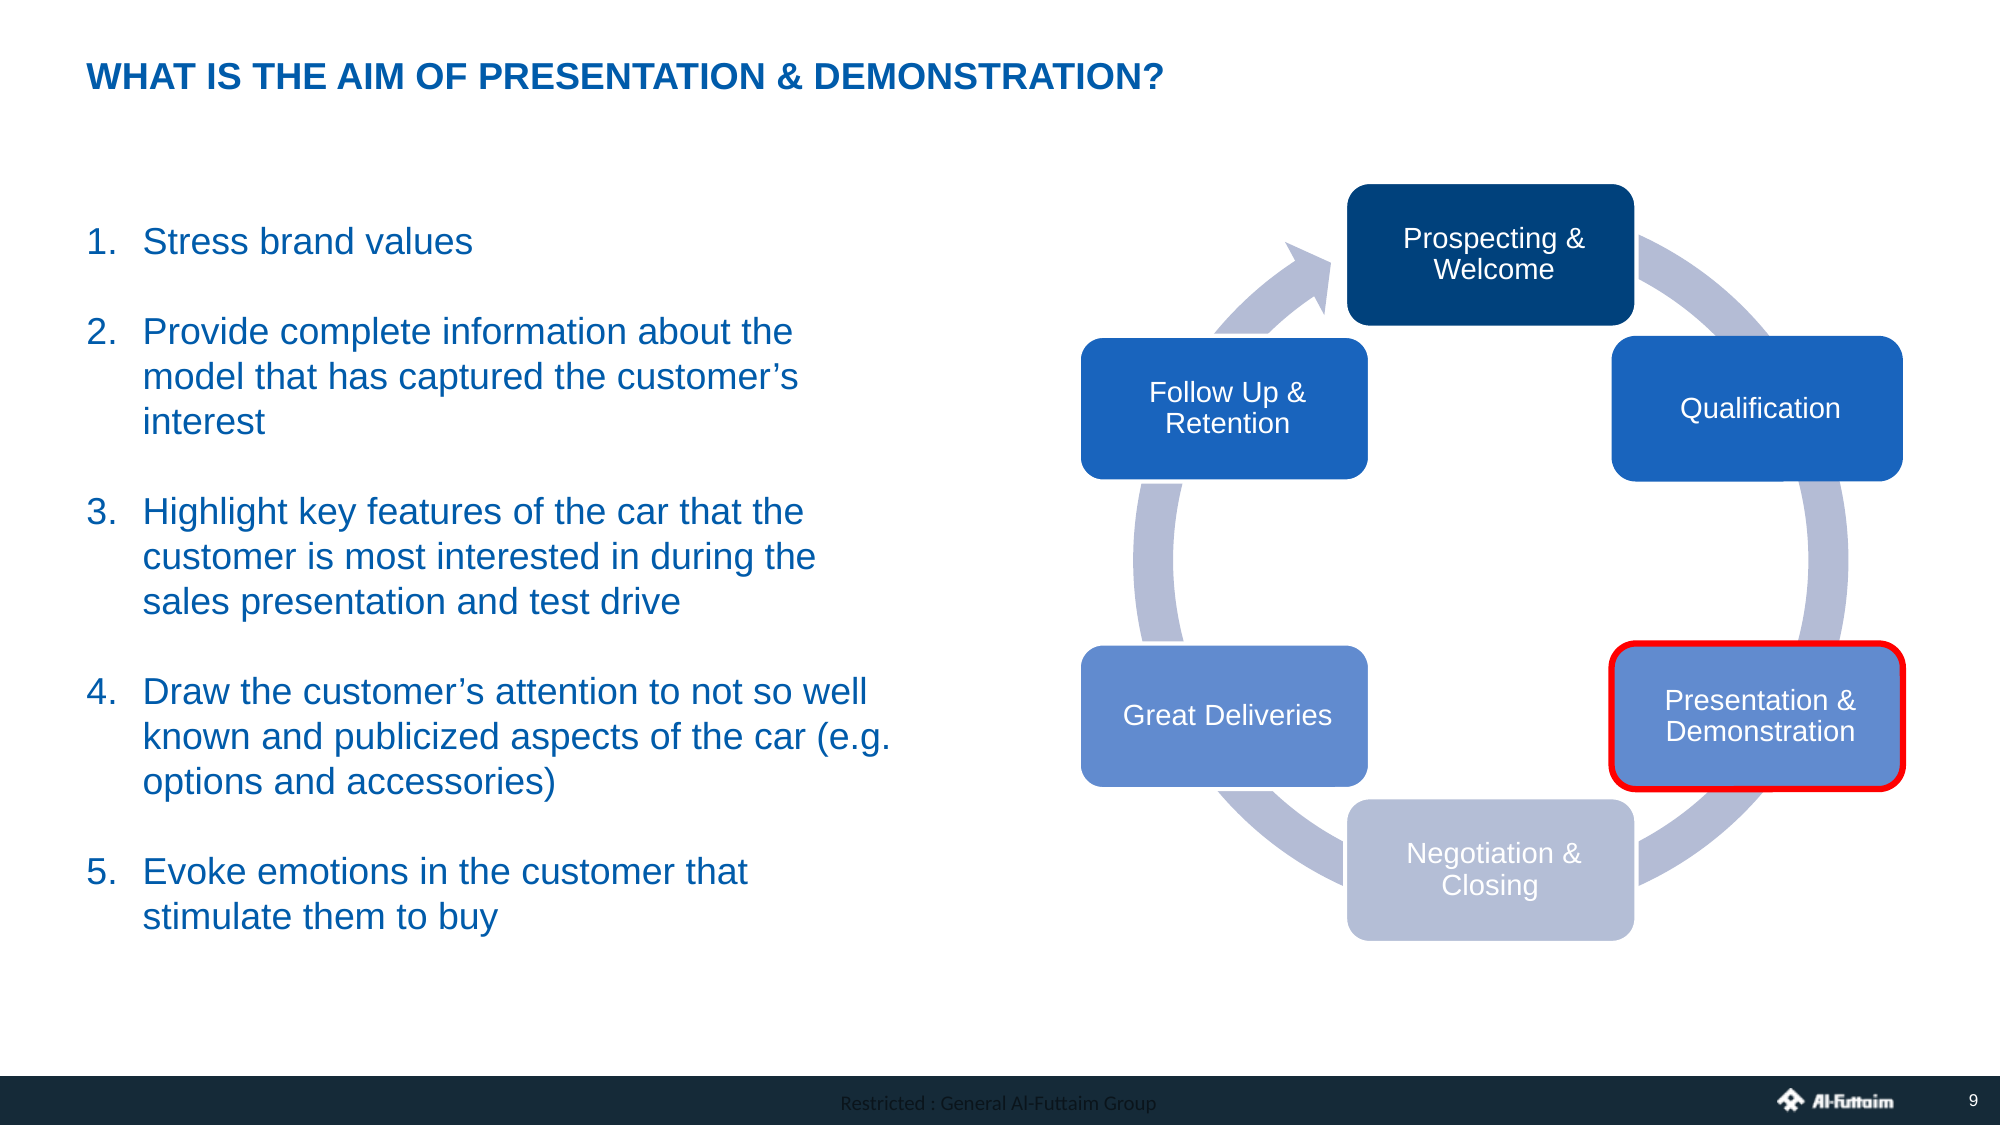

WHAT IS THE AIM OF PRESENTATION & DEMONSTRATION?

Stress brand values

Provide complete information about the model that has captured the customer’s interest

Highlight key features of the car that the customer is most interested in during the sales presentation and test drive

Draw the customer’s attention to not so well known and publicized aspects of the car (e.g. options and accessories)

Evoke emotions in the customer that stimulate them to buy
Prospecting & Welcome
Qualification
Presentation & Demonstration
Negotiation & Closing
Great Deliveries
Follow Up & Retention